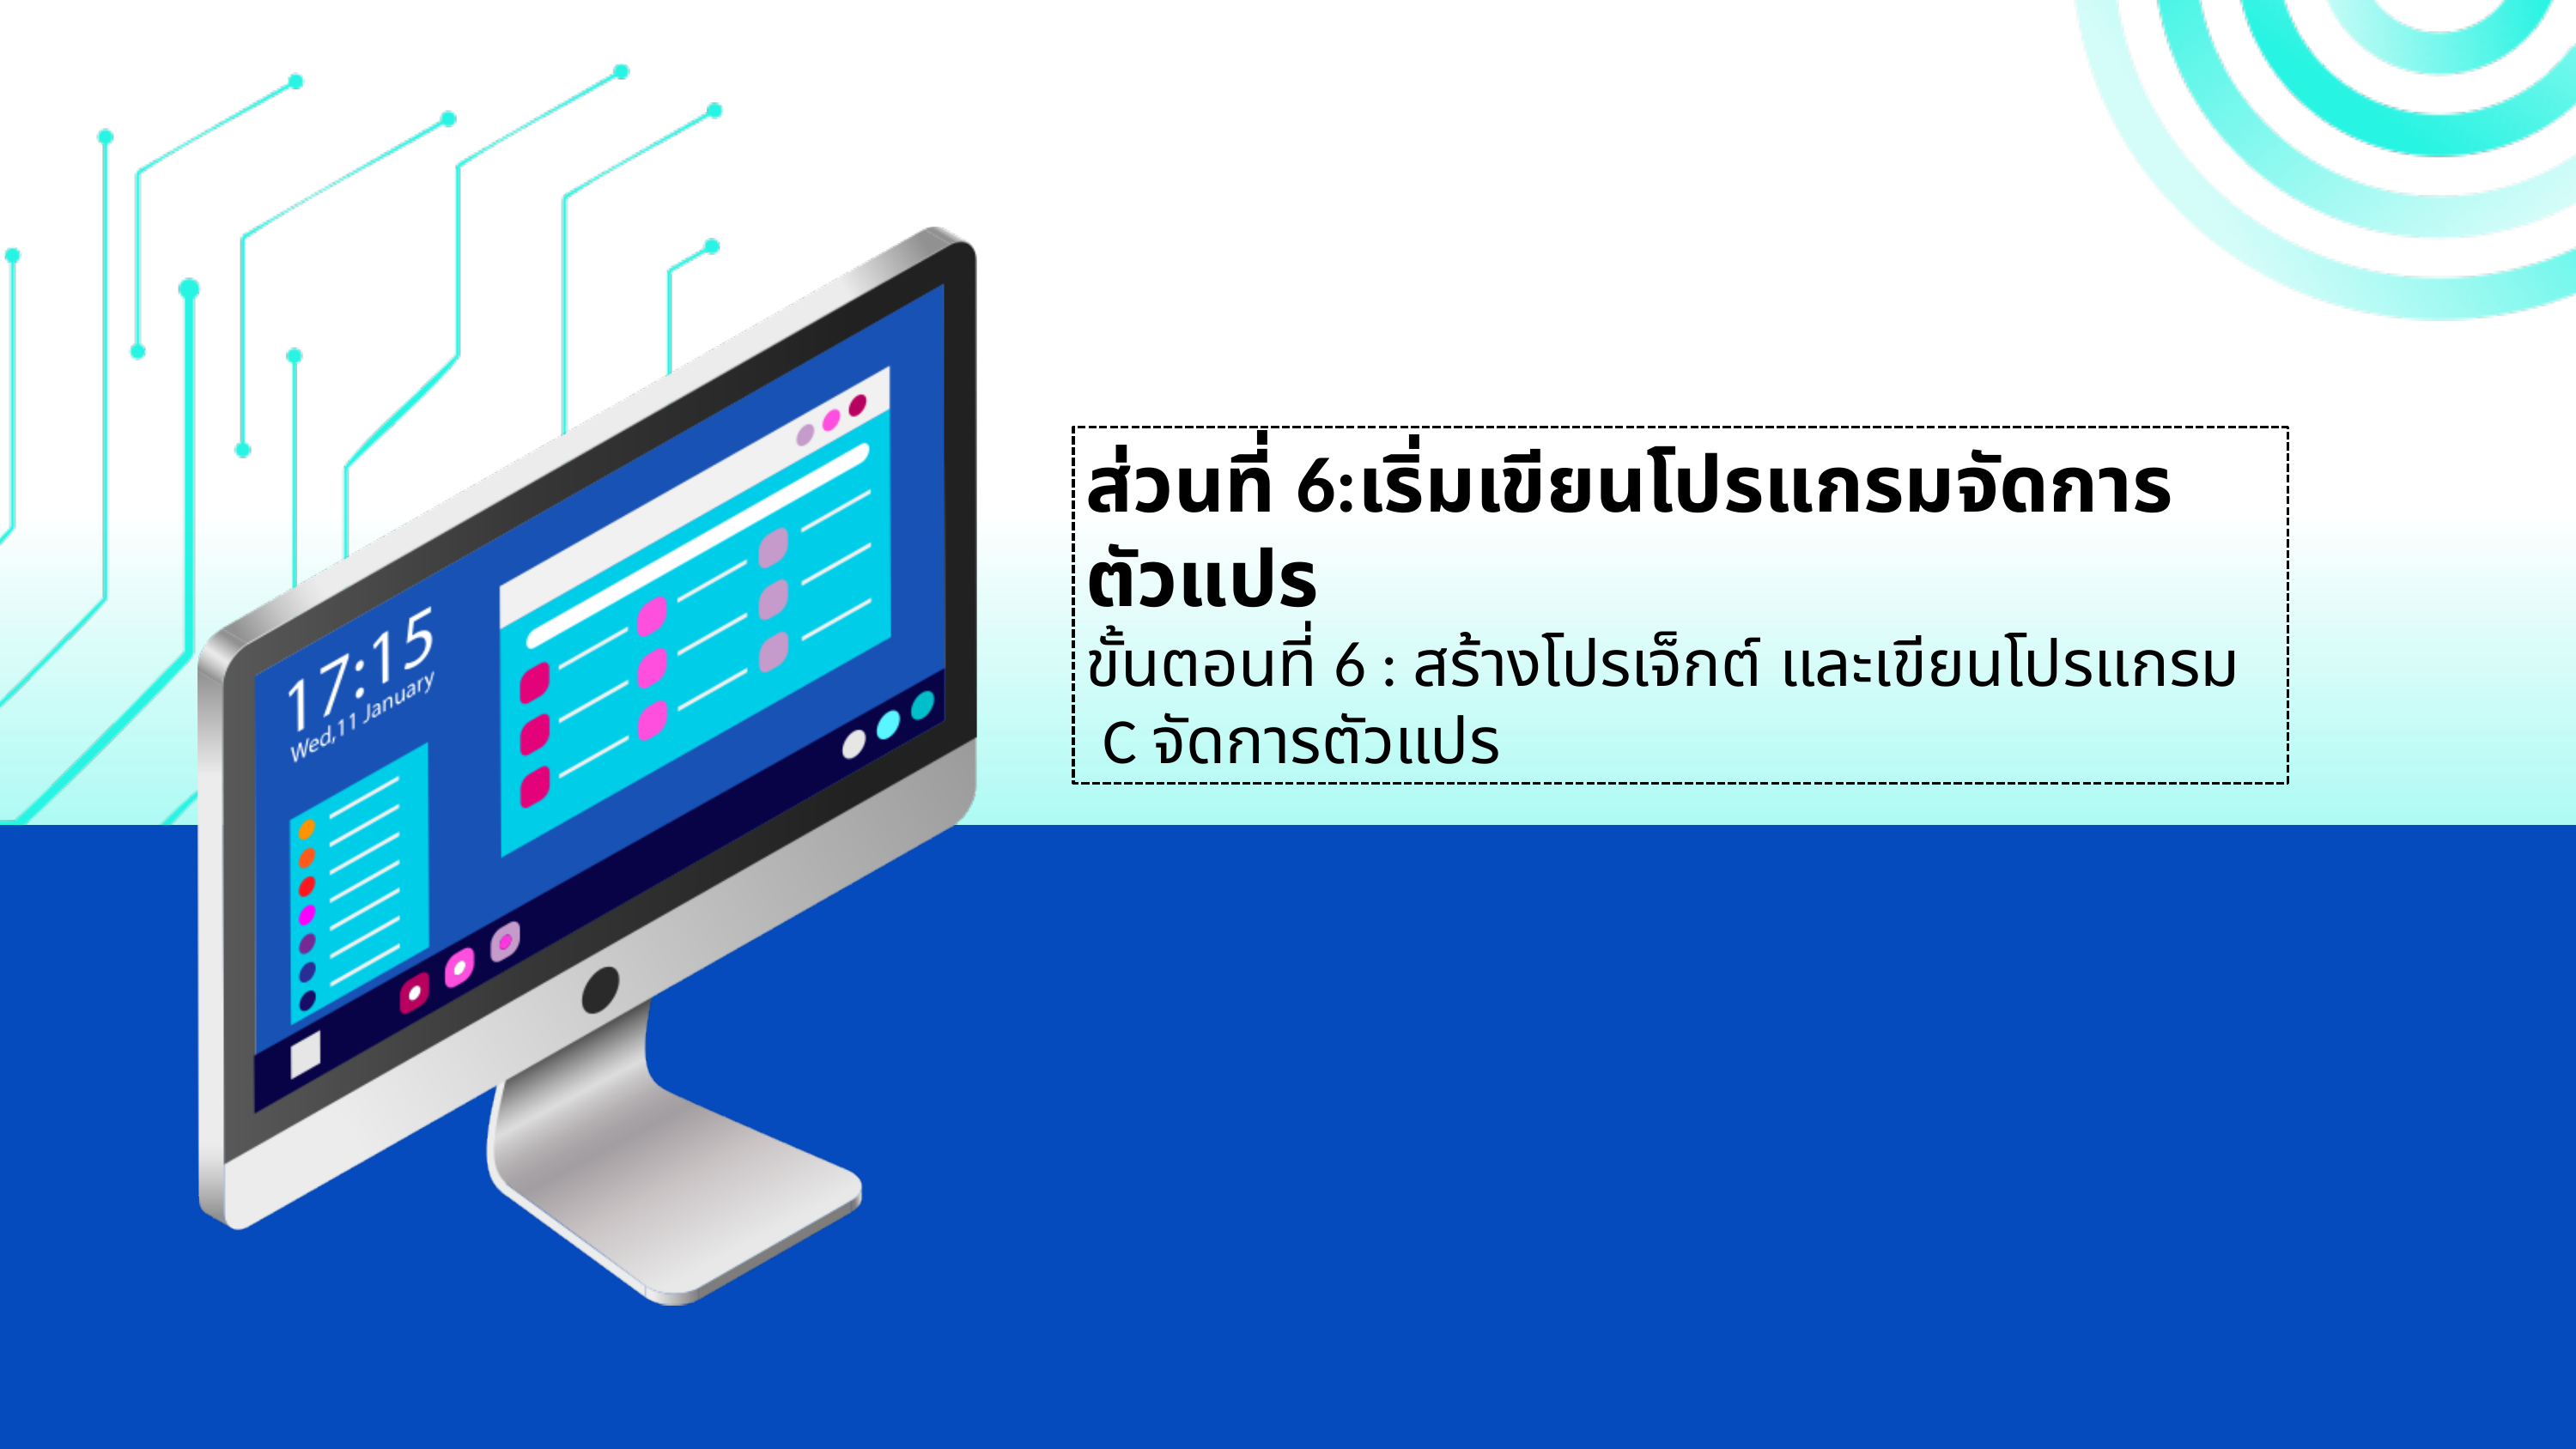

ส่วนที่ 6:เริ่มเขียนโปรแกรมจัดการตัวแปร
ขั้นตอนที่ 6 : สร้างโปรเจ็กต์ และเขียนโปรแกรม C จัดการตัวแปร